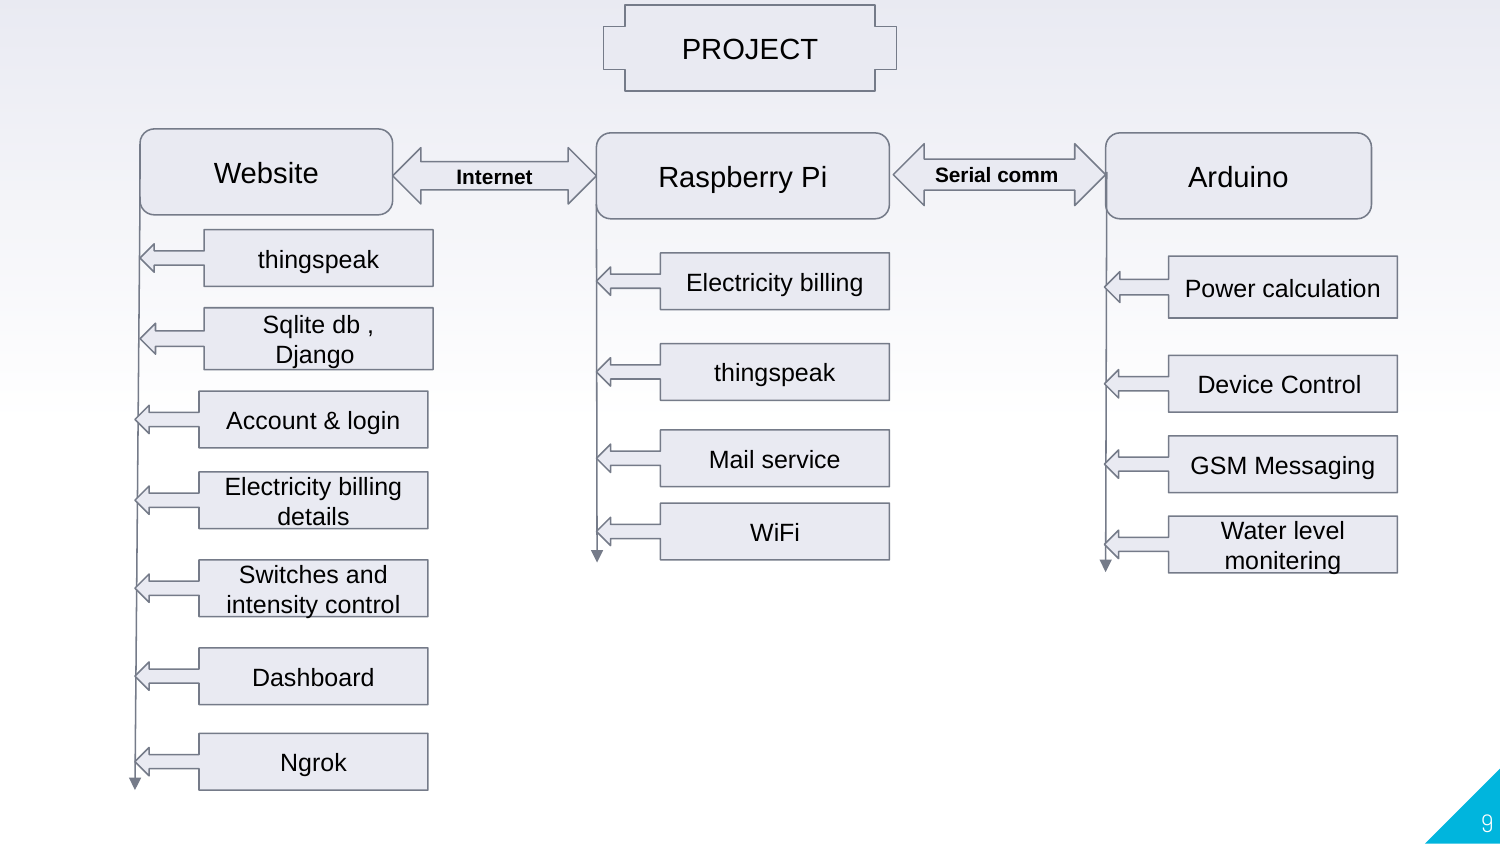

PROJECT
Website
Raspberry Pi
Arduino
  Serial comm
Internet
thingspeak
Electricity billing
Power calculation
Sqlite db ,
Django
thingspeak
Device Control
Account & login
Mail service
GSM Messaging
Electricity billing details
WiFi
Water level monitering
Switches and intensity control
Dashboard
Ngrok
9